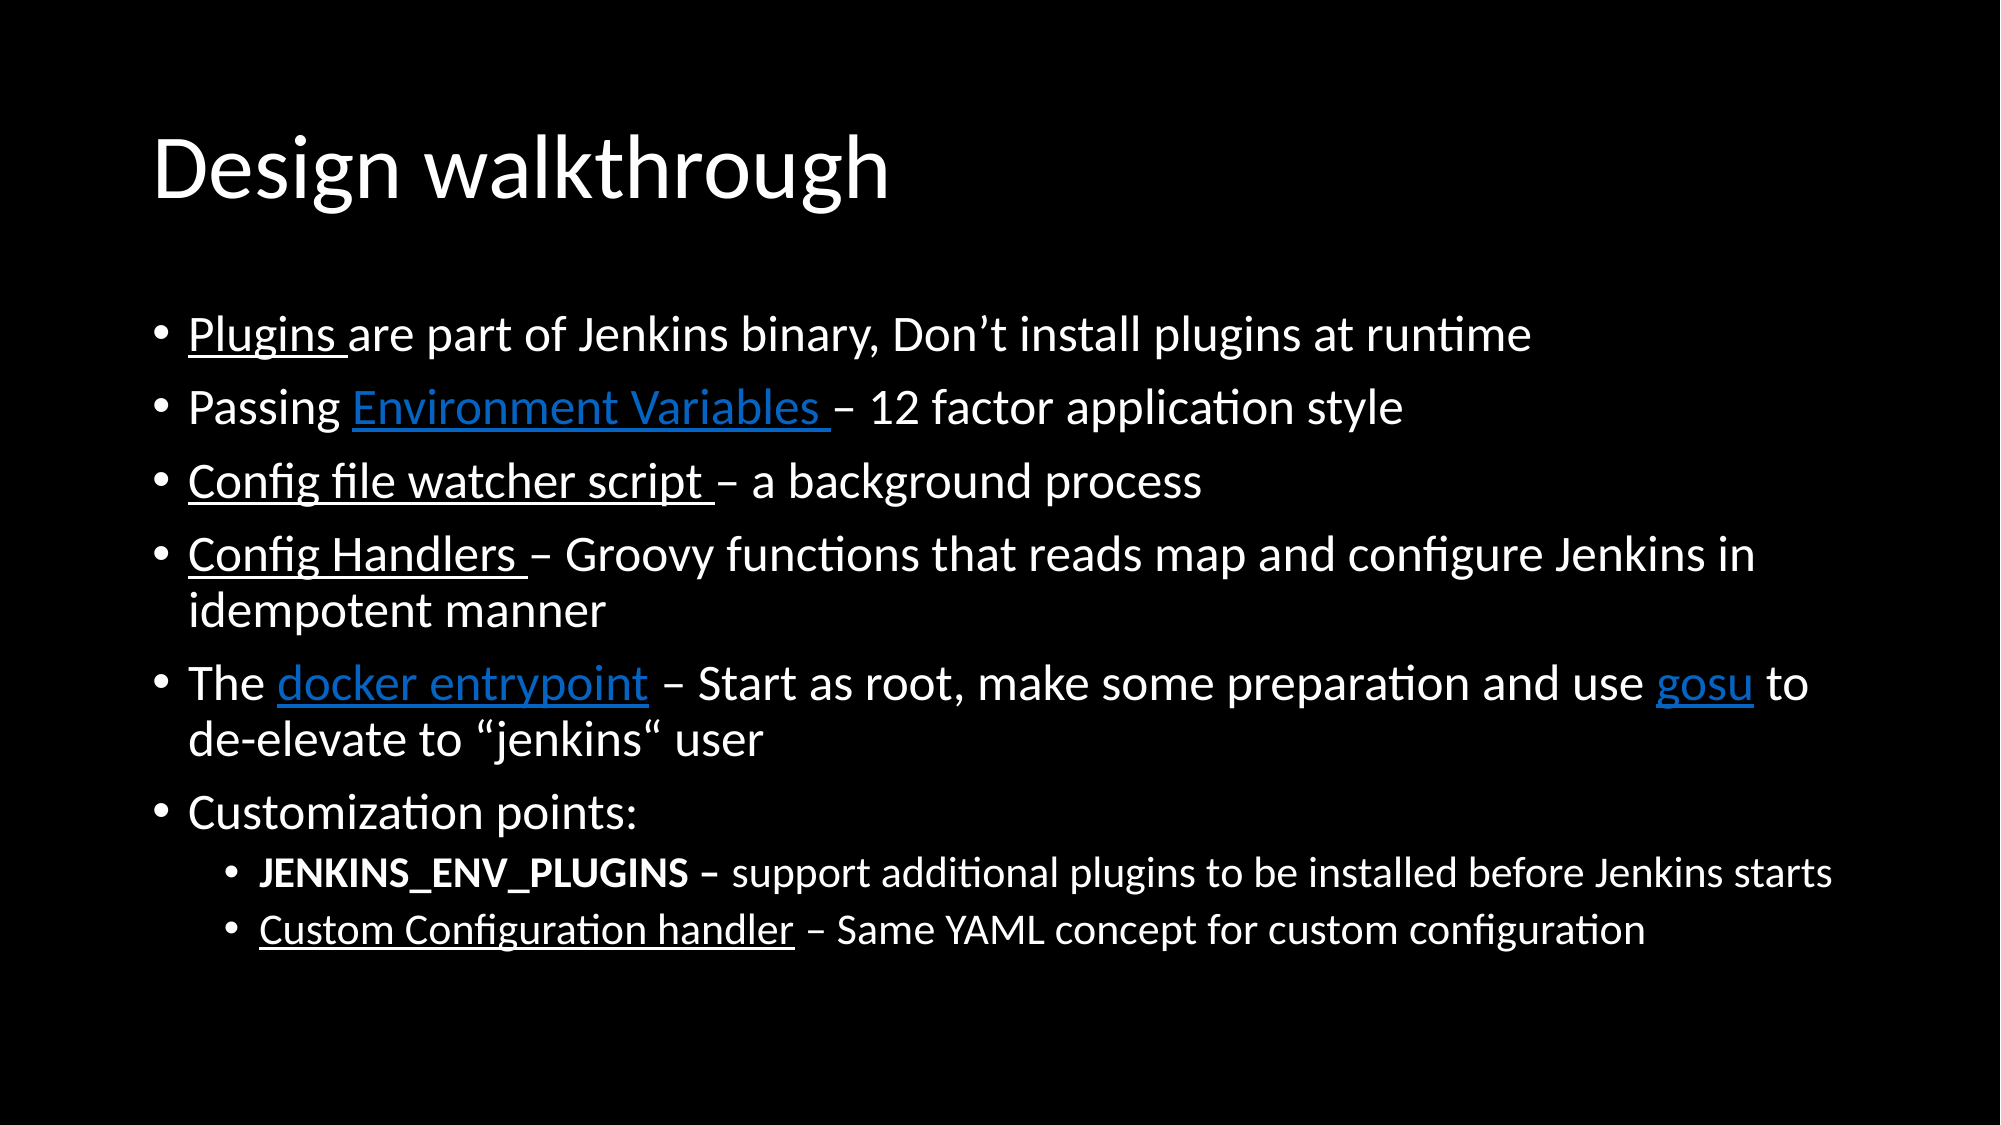

# Design walkthrough
Plugins are part of Jenkins binary, Don’t install plugins at runtime
Passing Environment Variables – 12 factor application style
Config file watcher script – a background process
Config Handlers – Groovy functions that reads map and configure Jenkins in idempotent manner
The docker entrypoint – Start as root, make some preparation and use gosu to de-elevate to “jenkins“ user
Customization points:
JENKINS_ENV_PLUGINS – support additional plugins to be installed before Jenkins starts
Custom Configuration handler – Same YAML concept for custom configuration